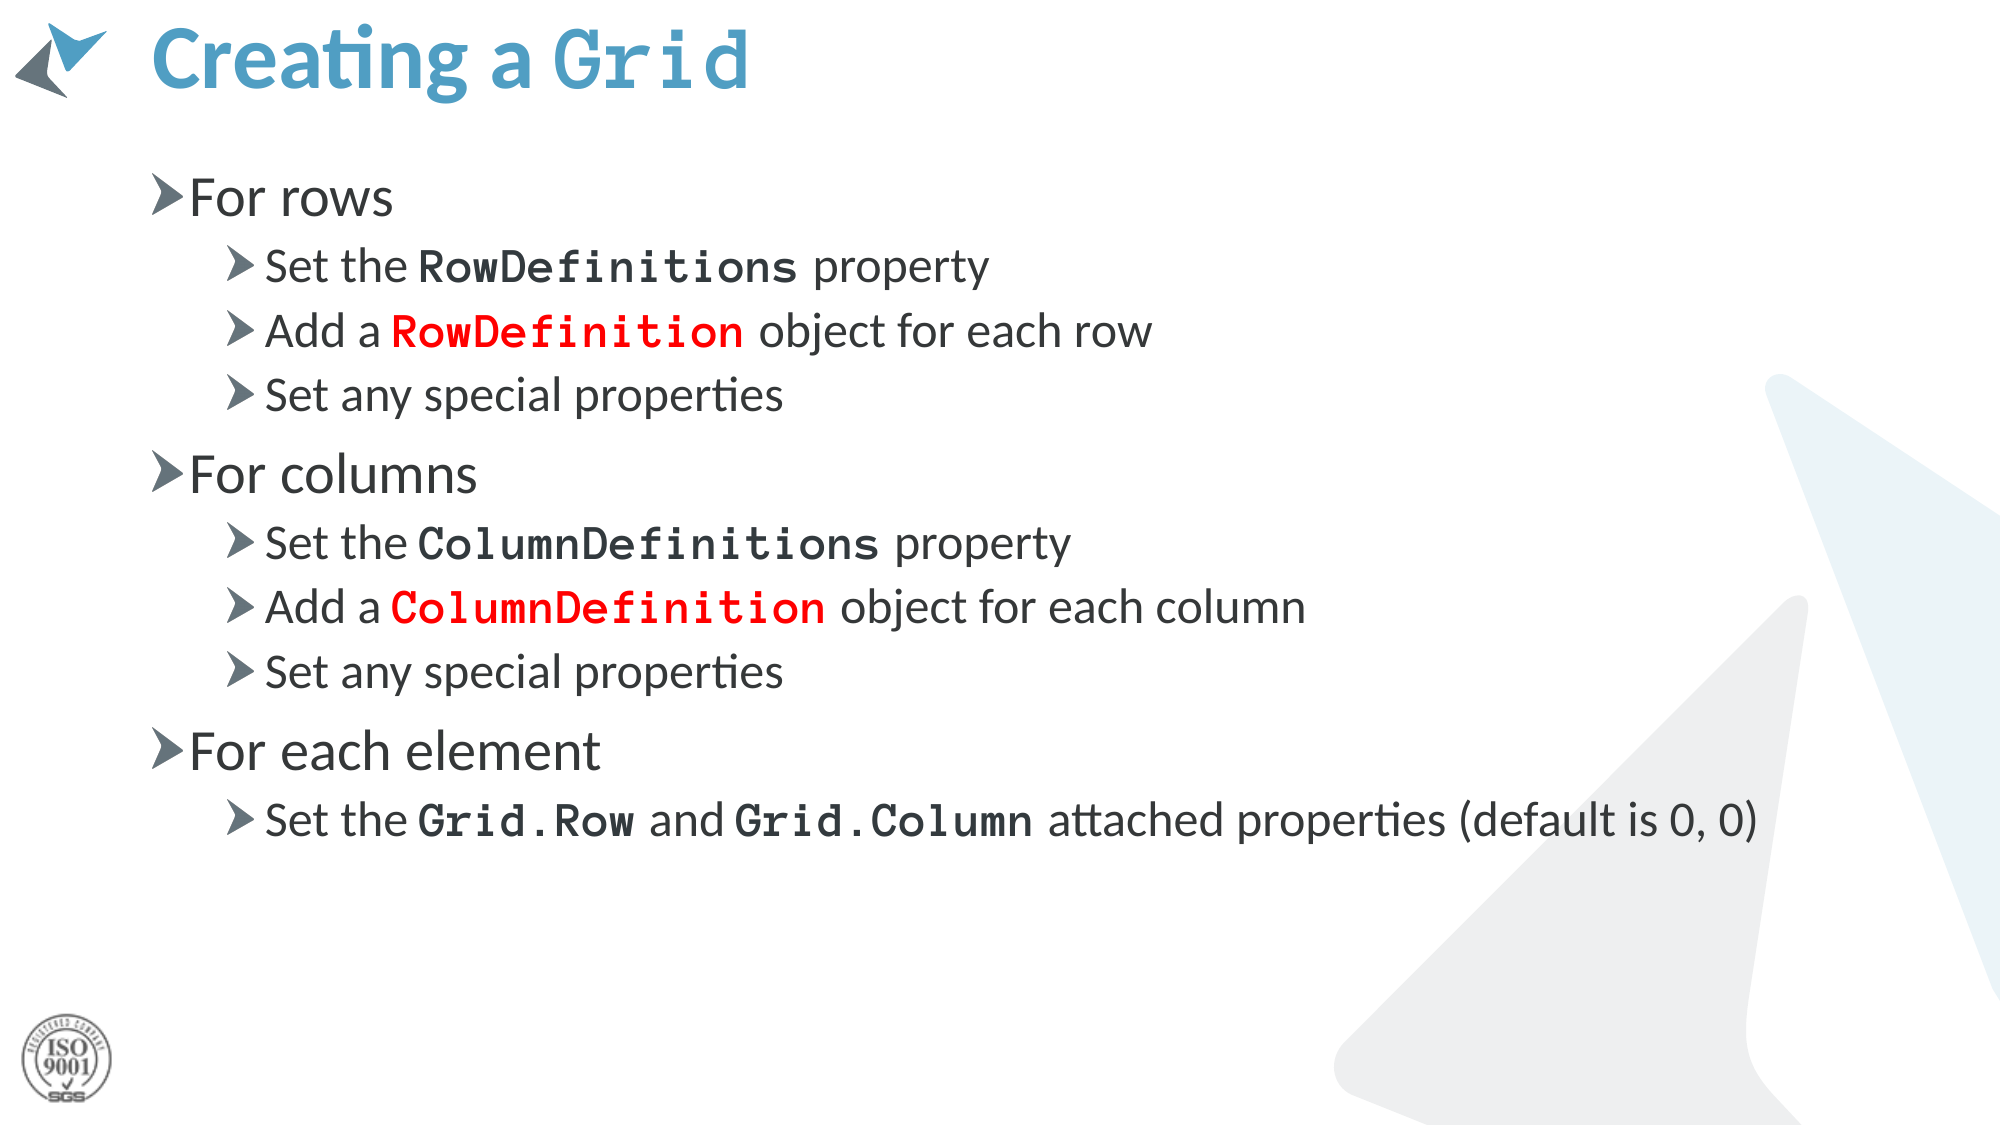

# Creating a Grid
For rows
Set the RowDefinitions property
Add a RowDefinition object for each row
Set any special properties
For columns
Set the ColumnDefinitions property
Add a ColumnDefinition object for each column
Set any special properties
For each element
Set the Grid.Row and Grid.Column attached properties (default is 0, 0)